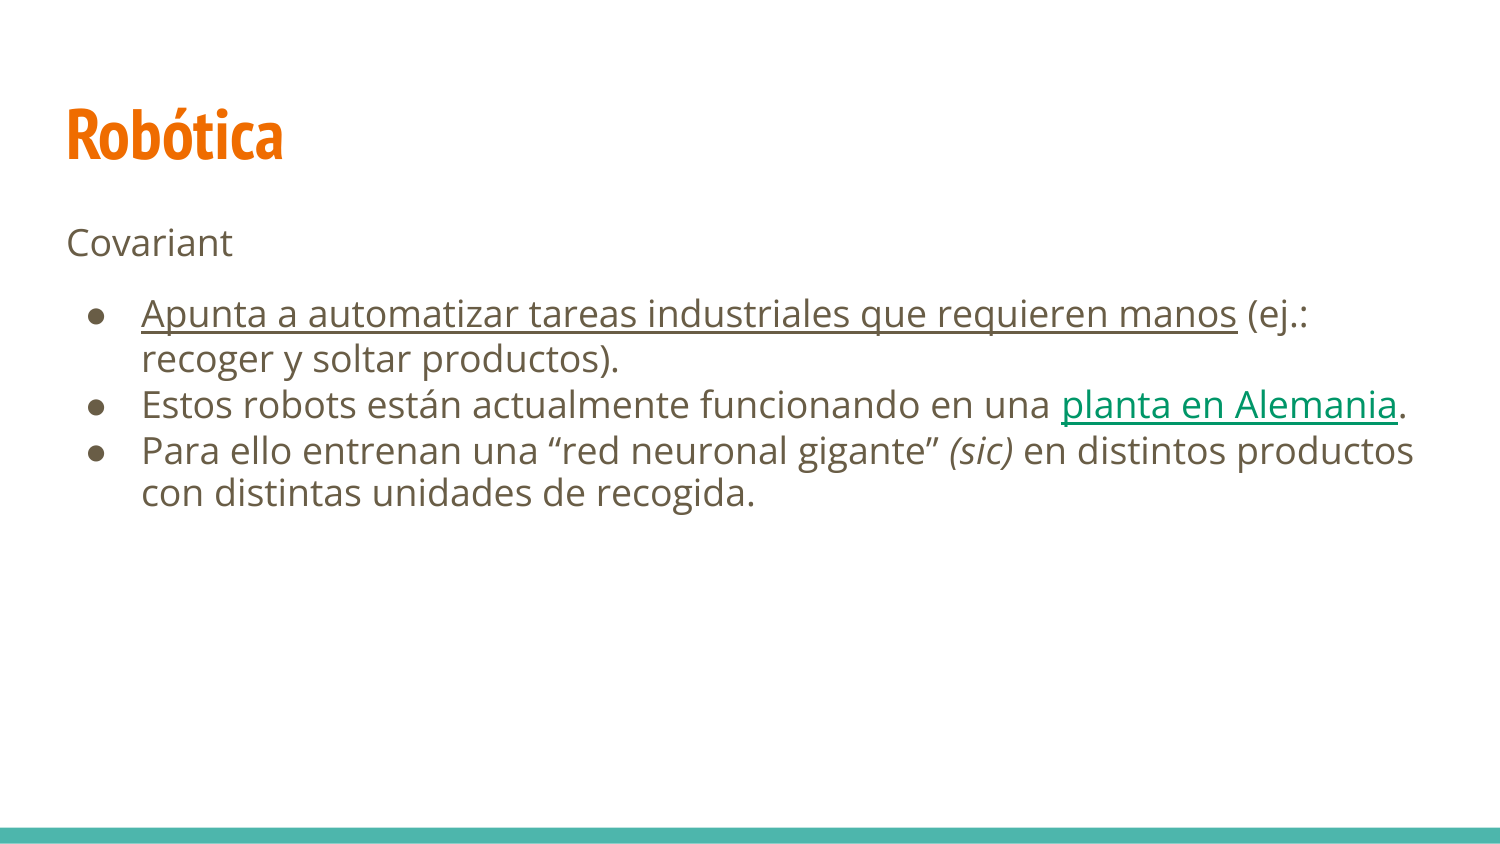

# Robótica
Covariant
Apunta a automatizar tareas industriales que requieren manos (ej.: recoger y soltar productos).
Estos robots están actualmente funcionando en una planta en Alemania.
Para ello entrenan una “red neuronal gigante” (sic) en distintos productos con distintas unidades de recogida.